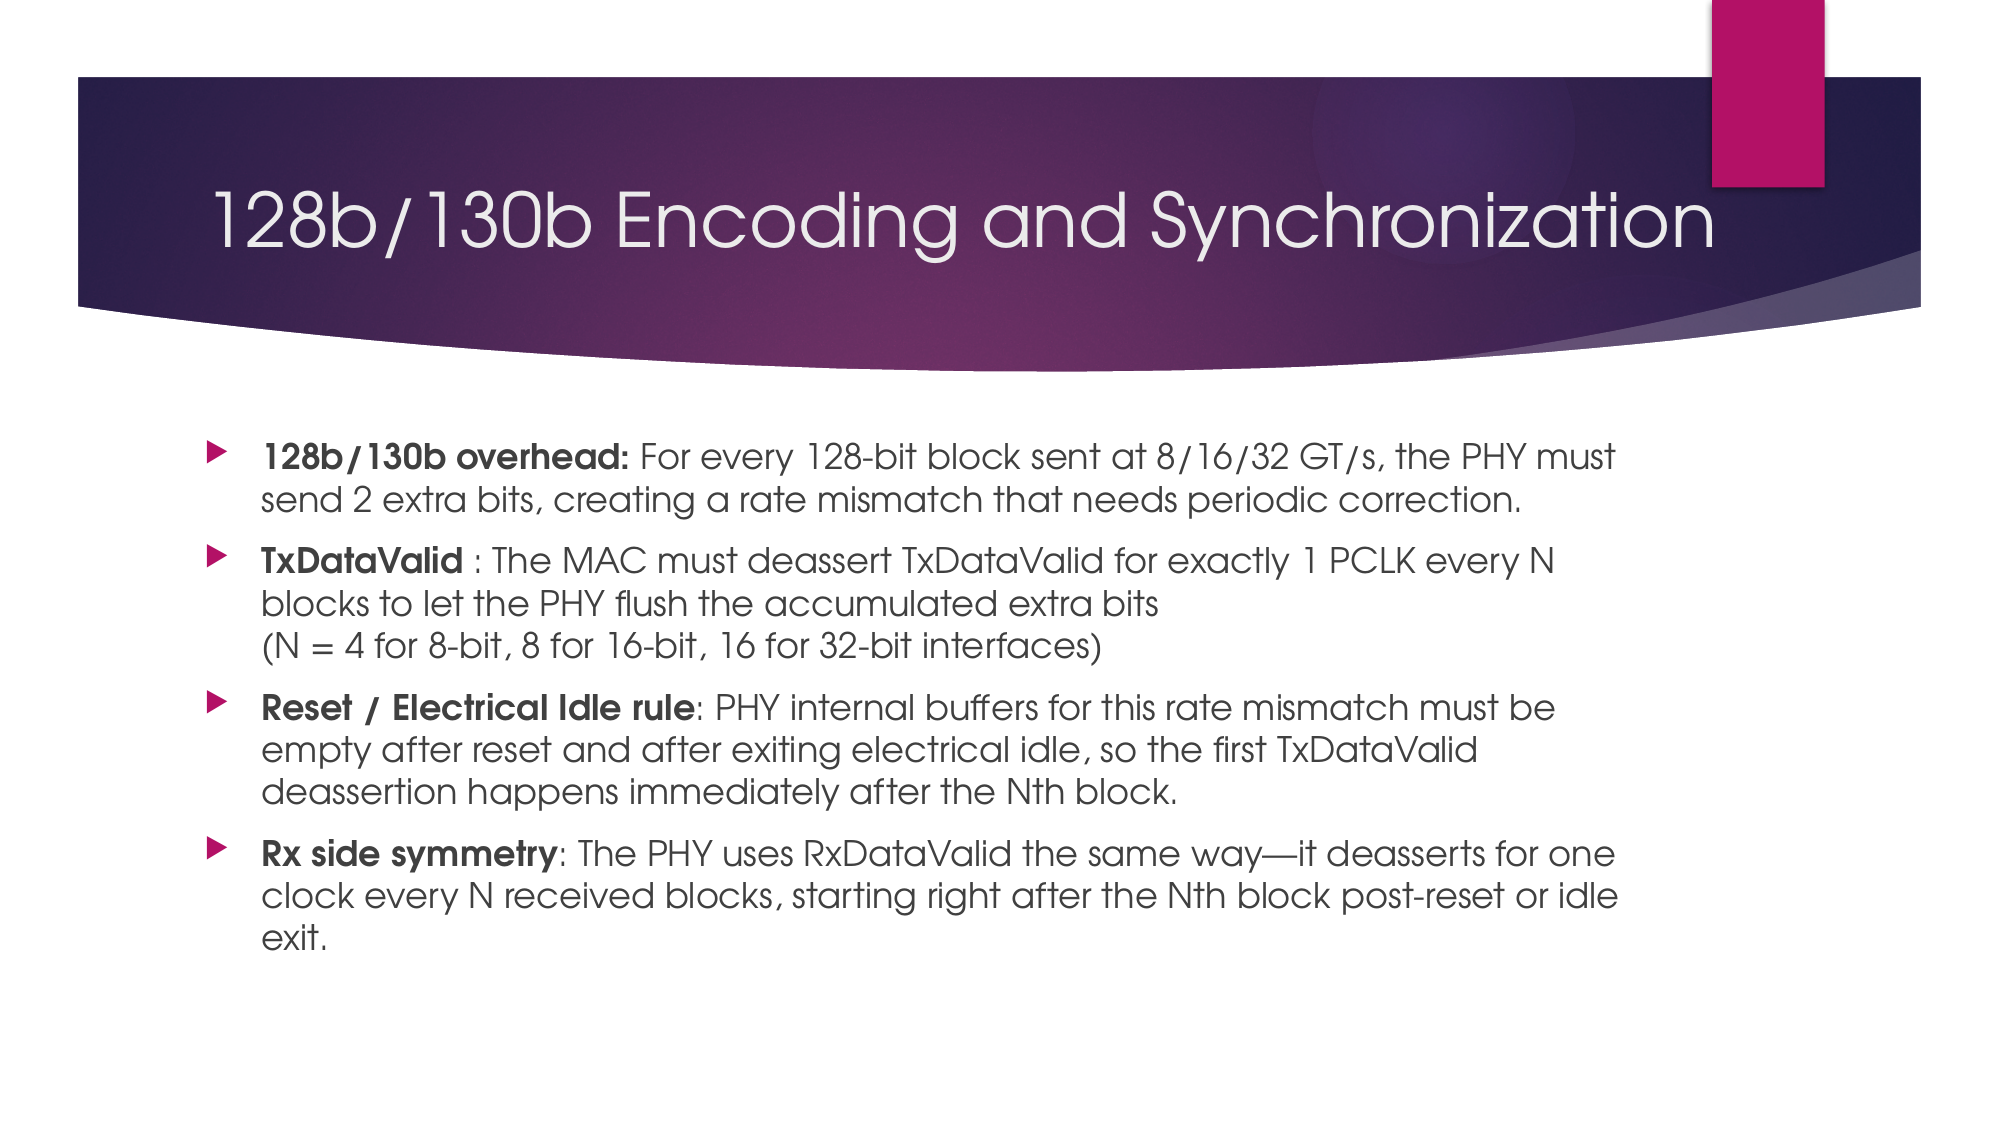

# 128b/130b Encoding and Synchronization
128b/130b overhead: For every 128-bit block sent at 8/16/32 GT/s, the PHY must send 2 extra bits, creating a rate mismatch that needs periodic correction.
TxDataValid : The MAC must deassert TxDataValid for exactly 1 PCLK every N blocks to let the PHY flush the accumulated extra bits
(N = 4 for 8-bit, 8 for 16-bit, 16 for 32-bit interfaces)
Reset / Electrical Idle rule: PHY internal buffers for this rate mismatch must be empty after reset and after exiting electrical idle, so the first TxDataValid deassertion happens immediately after the Nth block.
Rx side symmetry: The PHY uses RxDataValid the same way—it deasserts for one clock every N received blocks, starting right after the Nth block post-reset or idle exit.